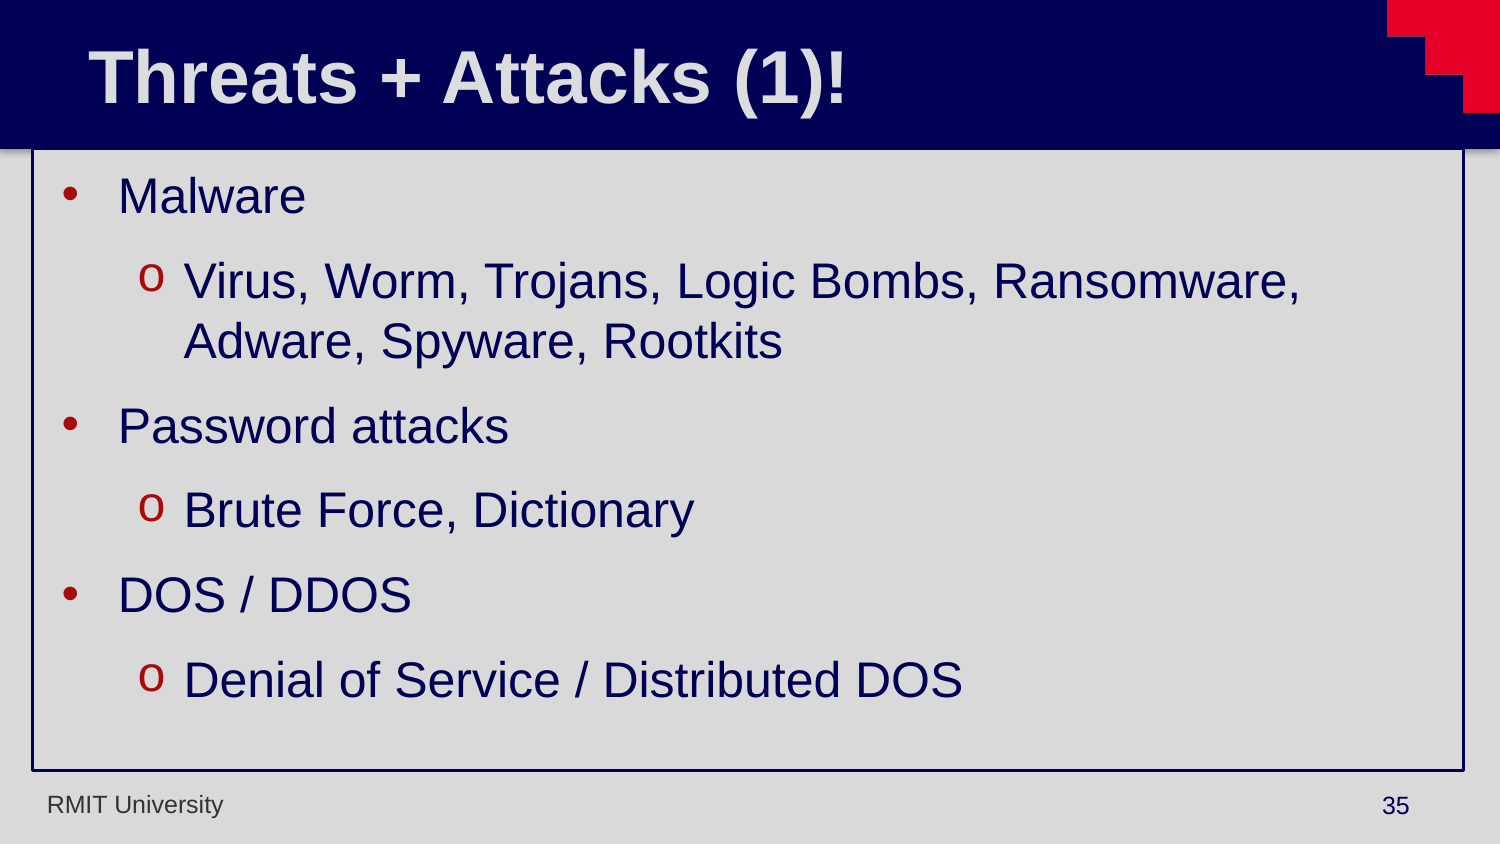

# Threats + Attacks (1)!
Malware
Virus, Worm, Trojans, Logic Bombs, Ransomware, Adware, Spyware, Rootkits
Password attacks
Brute Force, Dictionary
DOS / DDOS
Denial of Service / Distributed DOS
35